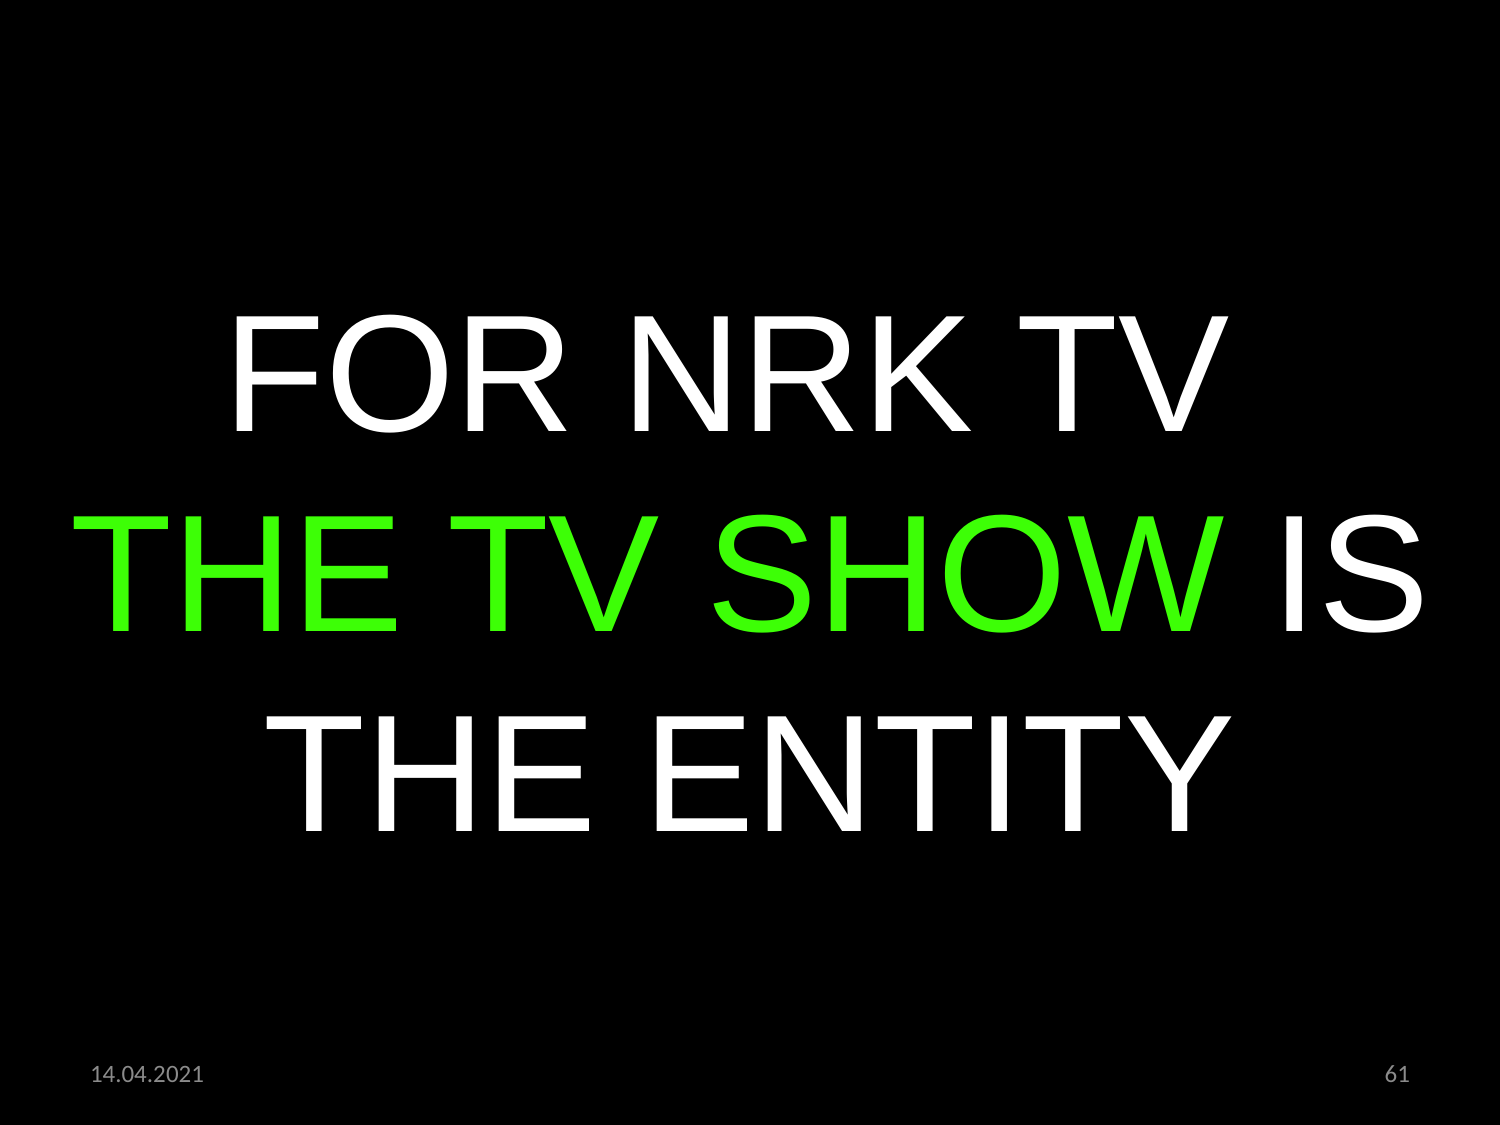

FOR NRK TV
THE TV SHOW IS THE ENTITY
14.04.2021
61